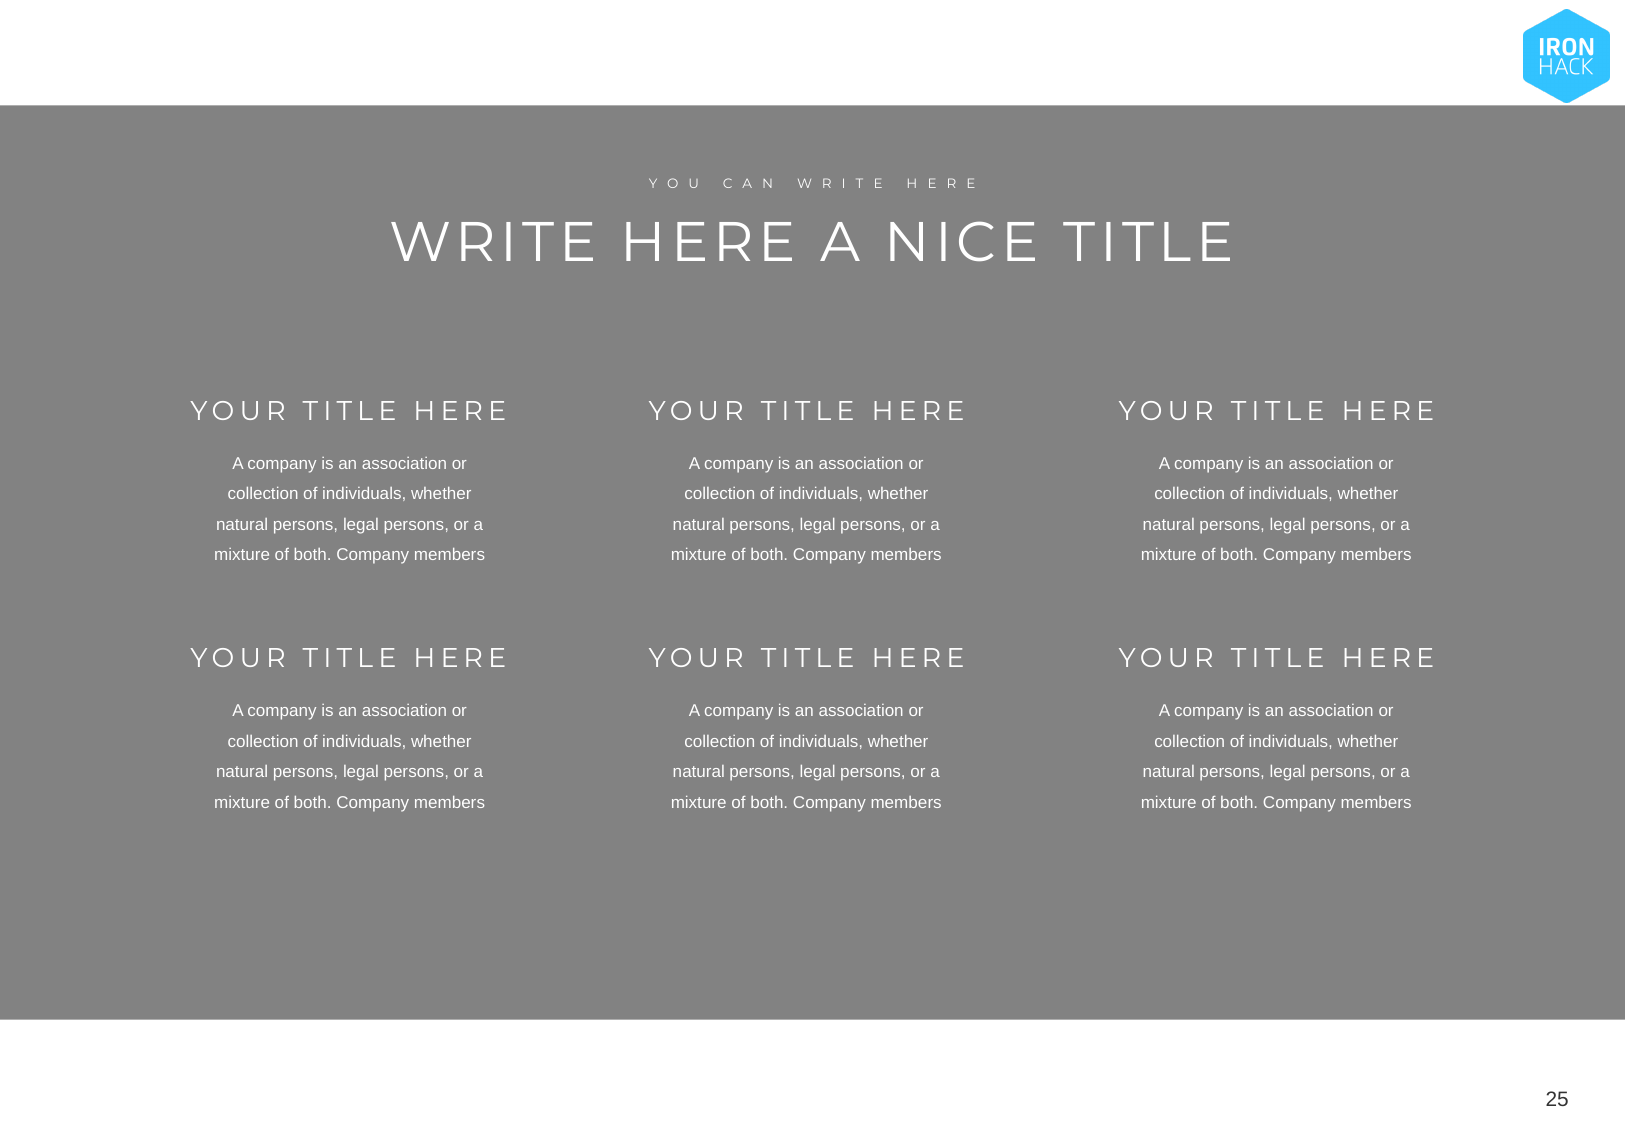

YOU CAN WRITE HERE
WRITE HERE A NICE TITLE
YOUR TITLE HERE
YOUR TITLE HERE
YOUR TITLE HERE
A company is an association or collection of individuals, whether natural persons, legal persons, or a mixture of both. Company members
A company is an association or collection of individuals, whether natural persons, legal persons, or a mixture of both. Company members
A company is an association or collection of individuals, whether natural persons, legal persons, or a mixture of both. Company members
YOUR TITLE HERE
YOUR TITLE HERE
YOUR TITLE HERE
A company is an association or collection of individuals, whether natural persons, legal persons, or a mixture of both. Company members
A company is an association or collection of individuals, whether natural persons, legal persons, or a mixture of both. Company members
A company is an association or collection of individuals, whether natural persons, legal persons, or a mixture of both. Company members